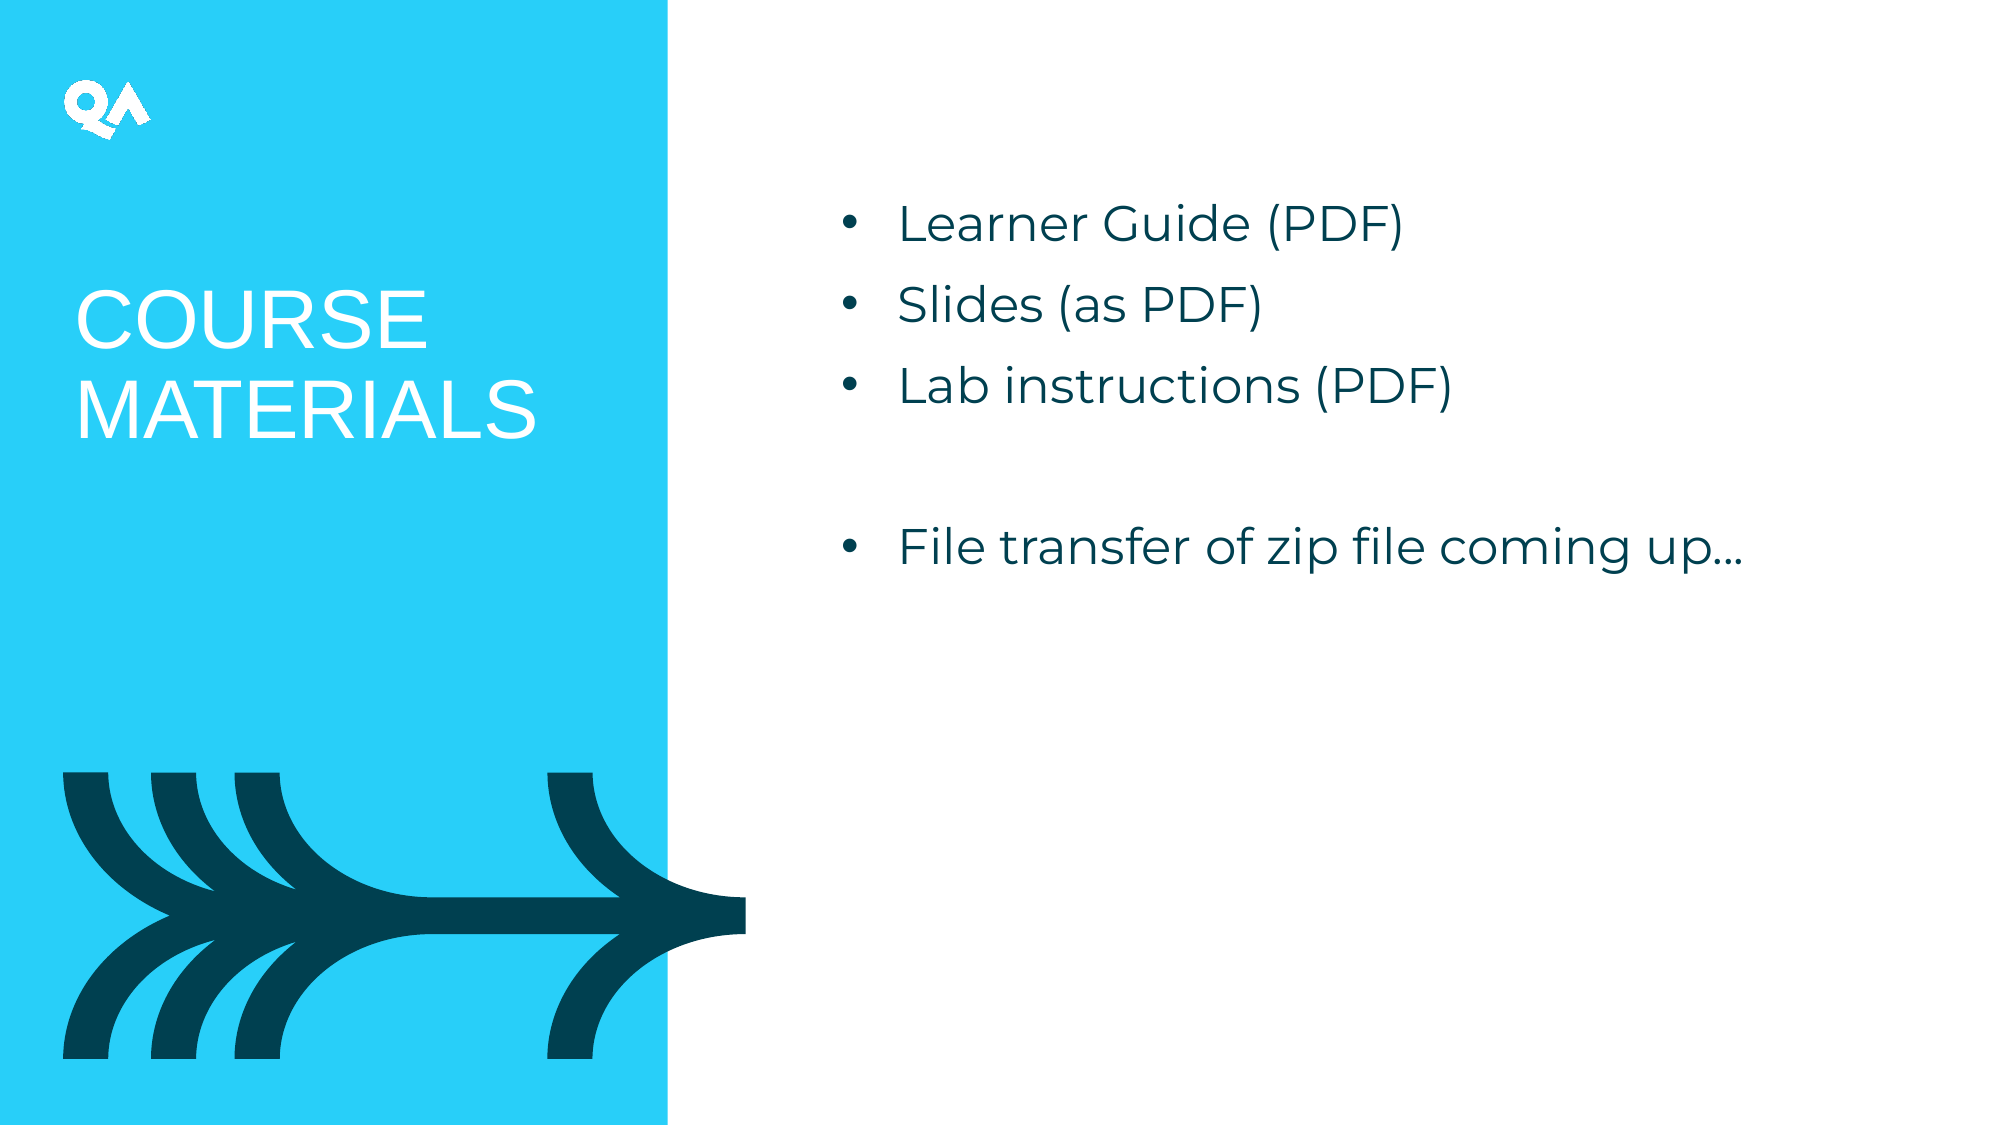

# Course materials
Learner Guide (PDF)
Slides (as PDF)
Lab instructions (PDF)

File transfer of zip file coming up...